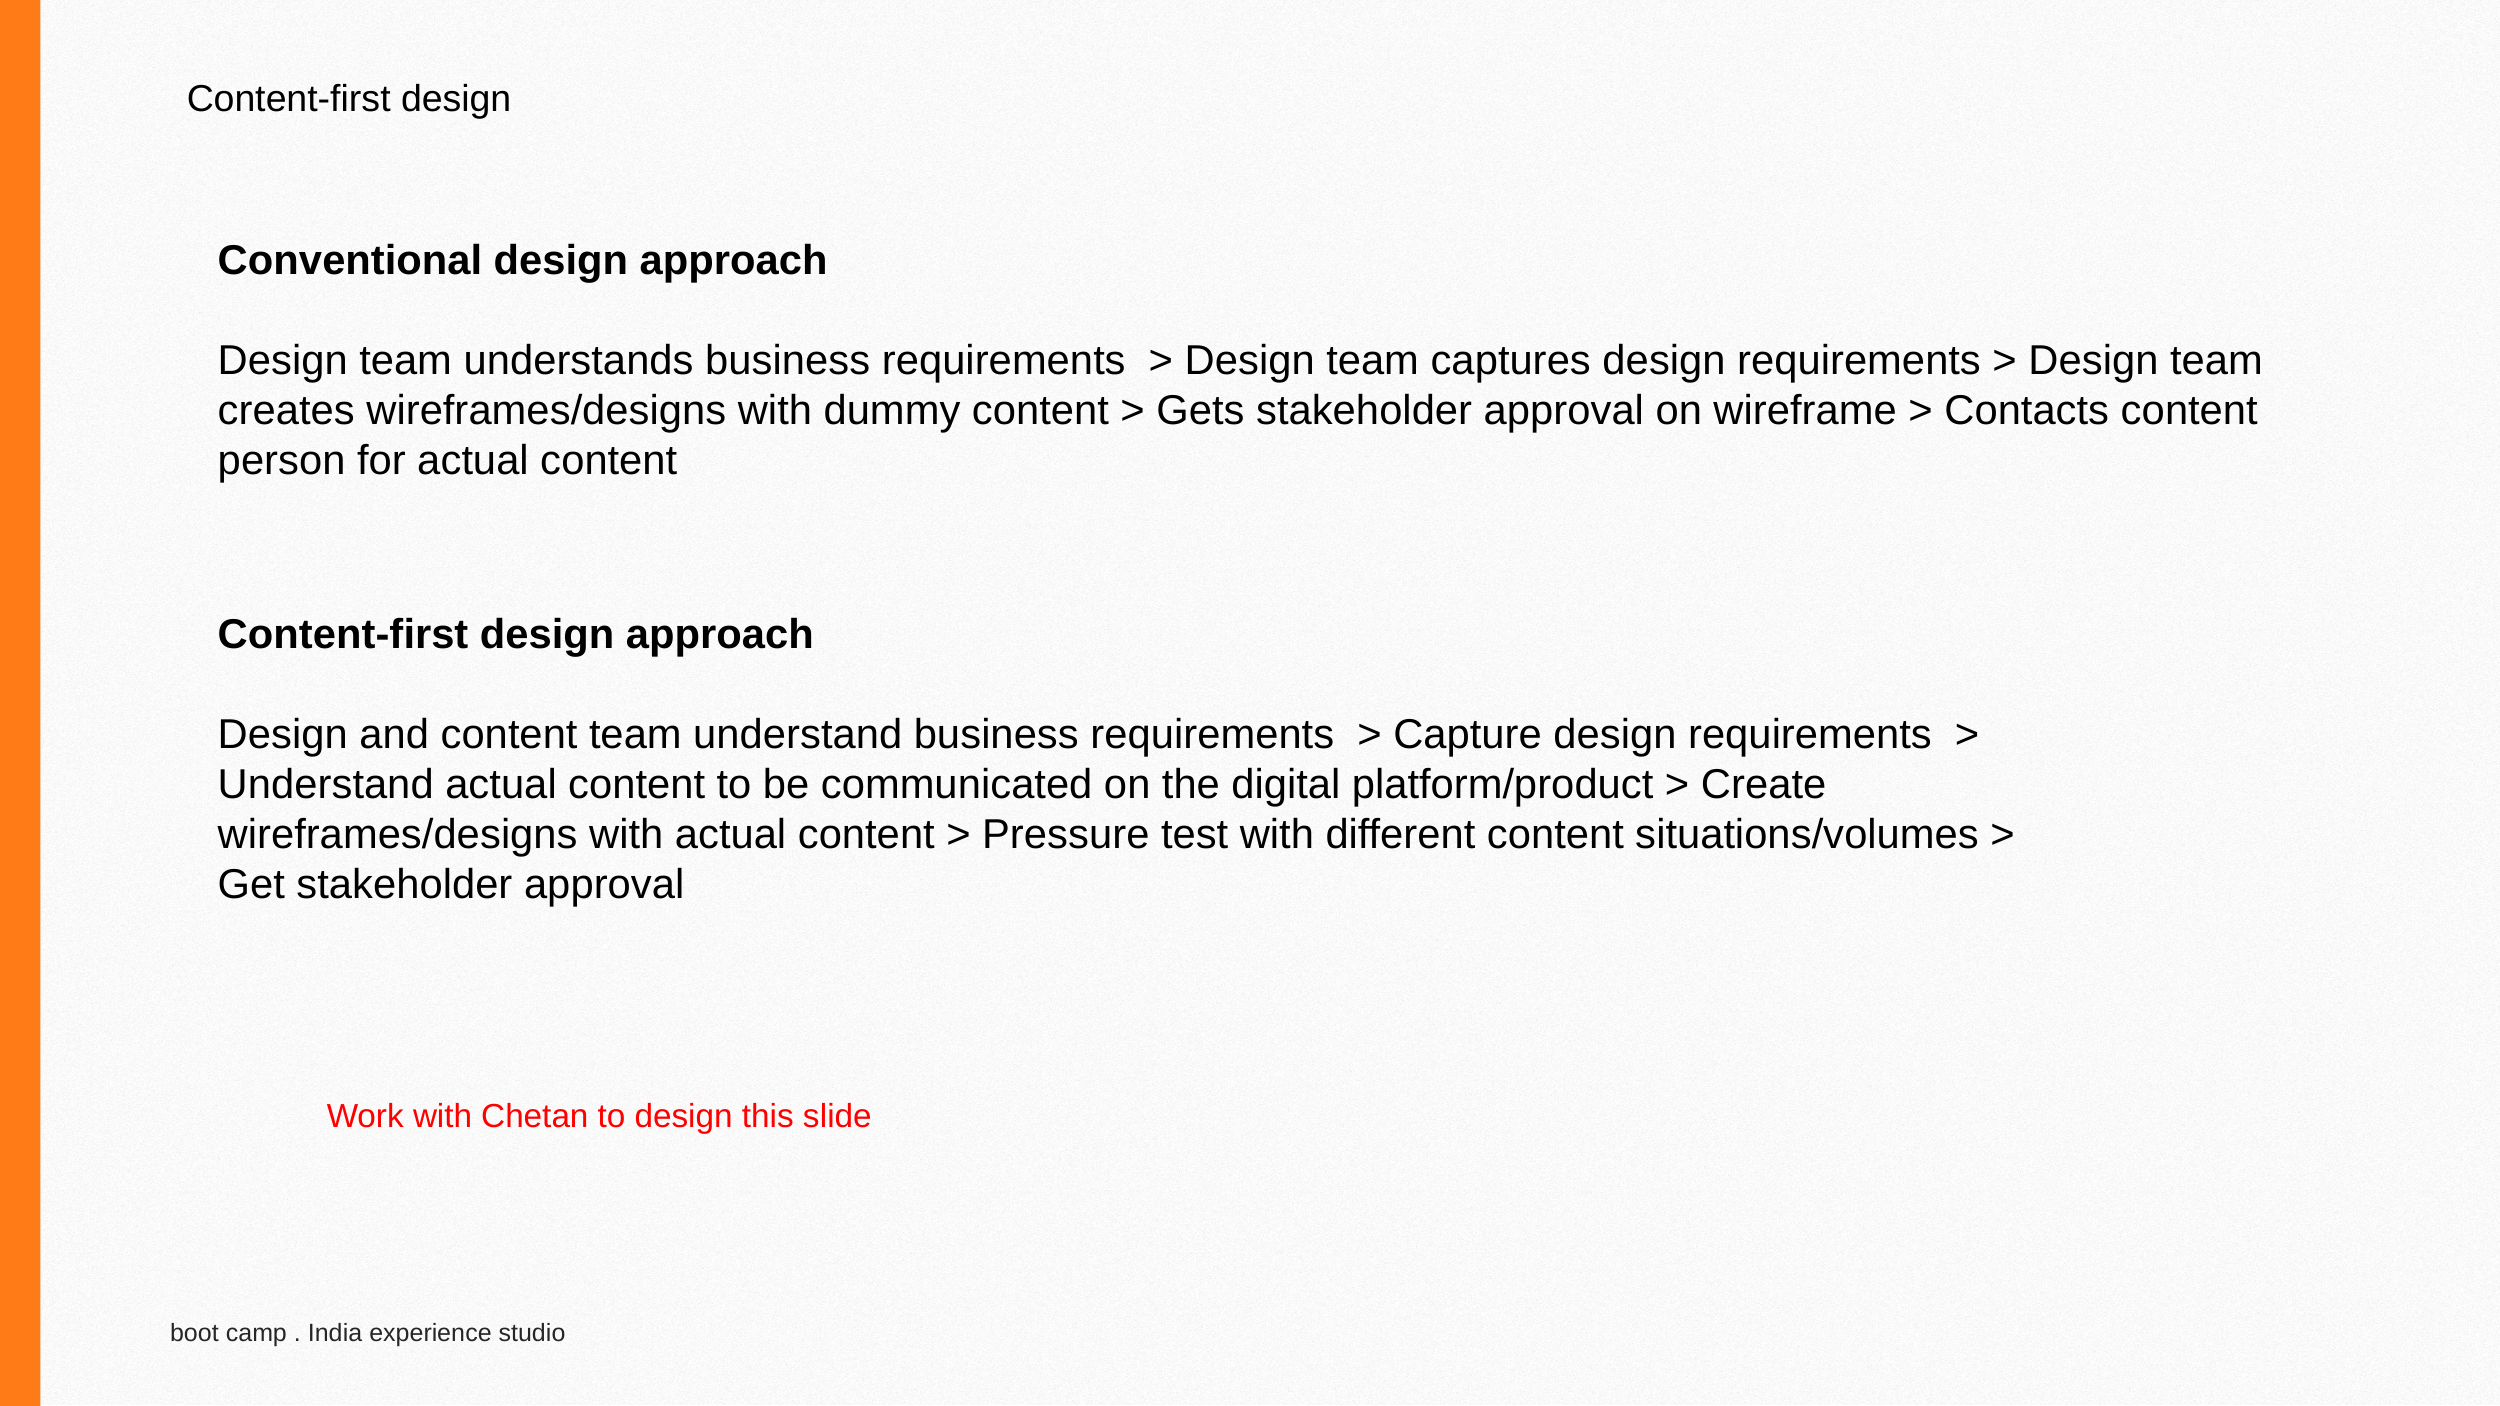

Content-first design
Conventional design approach

Design team understands business requirements  > Design team captures design requirements > Design team creates wireframes/designs with dummy content > Gets stakeholder approval on wireframe > Contacts content person for actual content

Content-first design approach

Design and content team understand business requirements  > Capture design requirements  > Understand actual content to be communicated on the digital platform/product > Create wireframes/designs with actual content > Pressure test with different content situations/volumes > Get stakeholder approval

Work with Chetan to design this slide